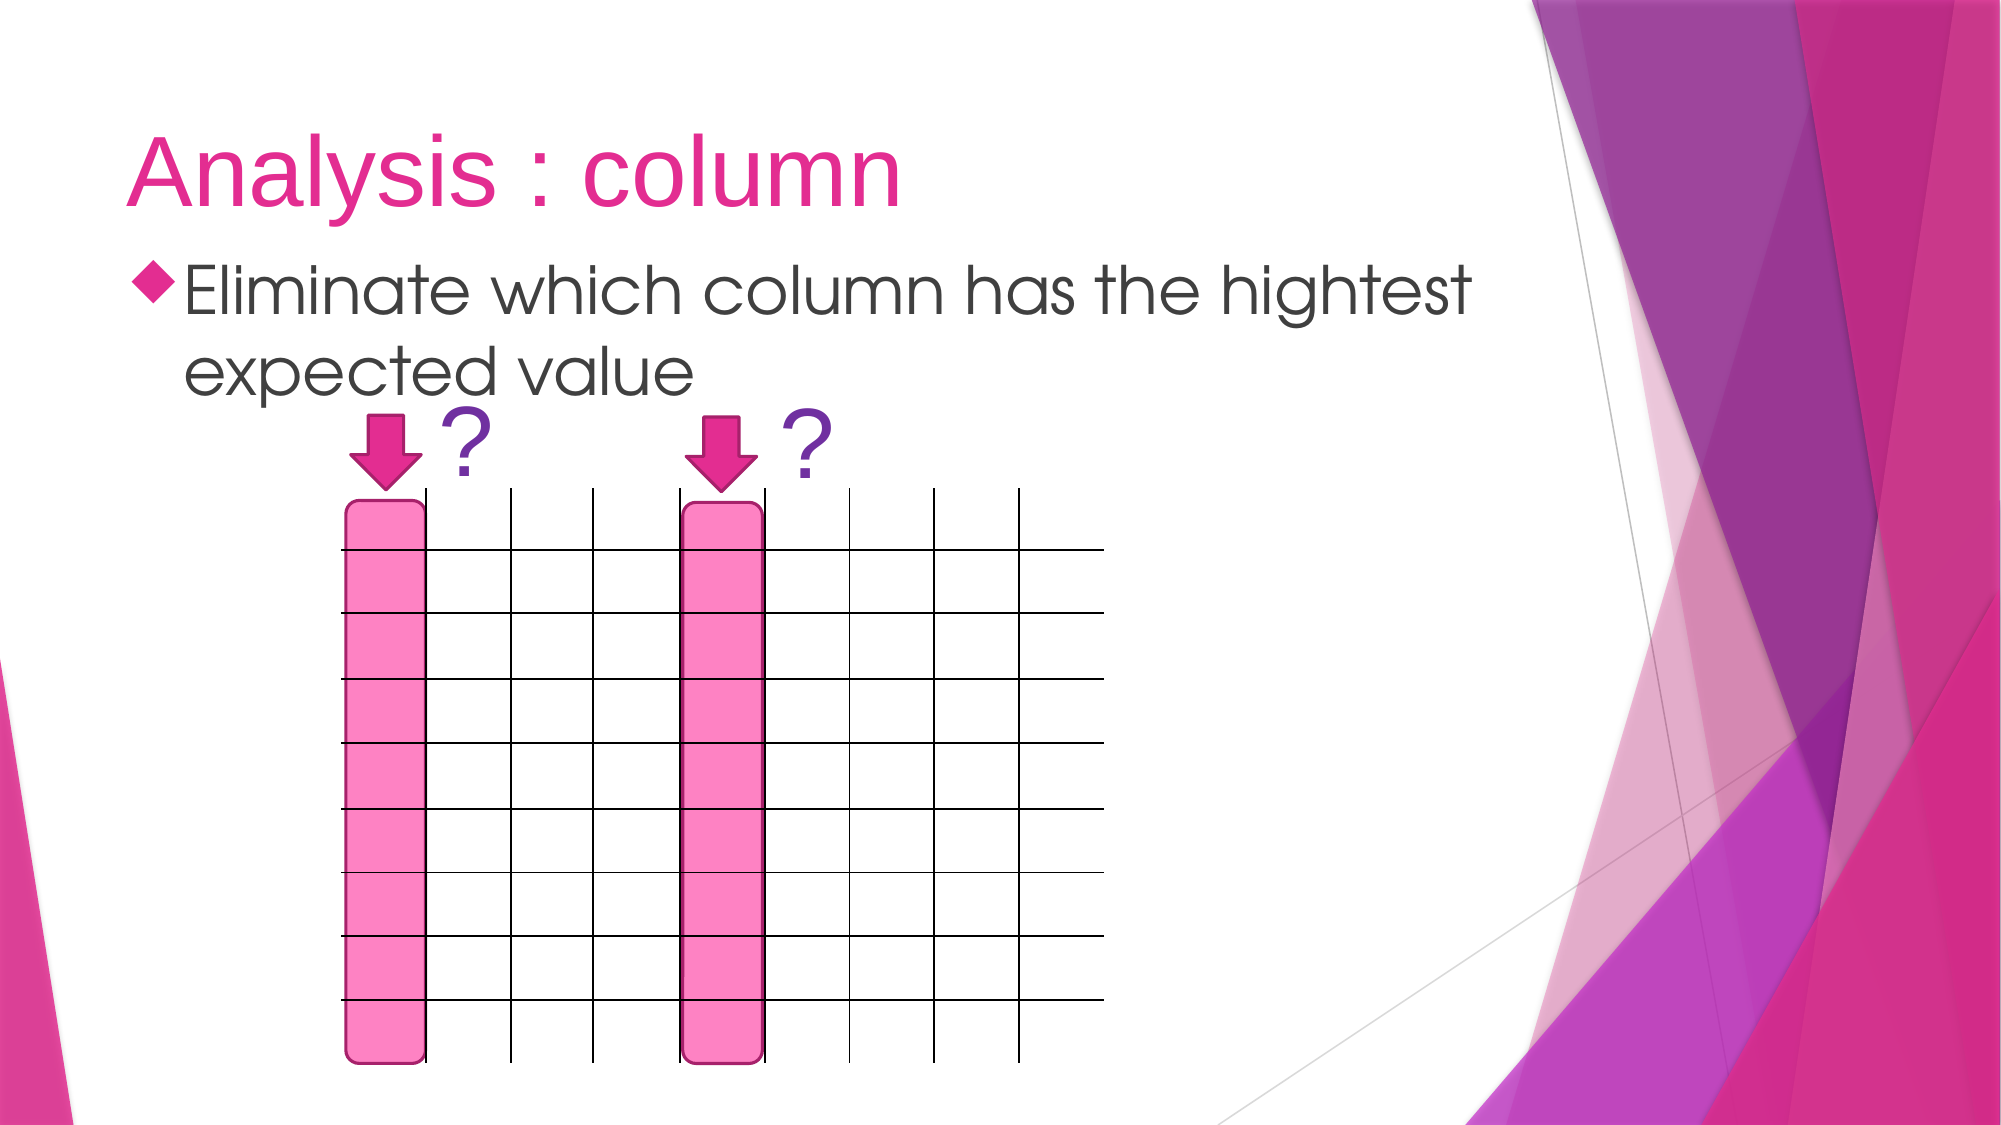

# Analysis : column
Eliminate which column has the hightest expected value

?
?

|  |  |  |  |  |  |  |  |  |
| --- | --- | --- | --- | --- | --- | --- | --- | --- |
|  |  |  |  |  |  |  |  |  |
|  |  |  |  |  |  |  |  |  |
|  |  |  |  |  |  |  |  |  |
|  |  |  |  |  |  |  |  |  |
|  |  |  |  |  |  |  |  |  |
|  |  |  |  |  |  |  |  |  |
|  |  |  |  |  |  |  |  |  |
|  |  |  |  |  |  |  |  |  |